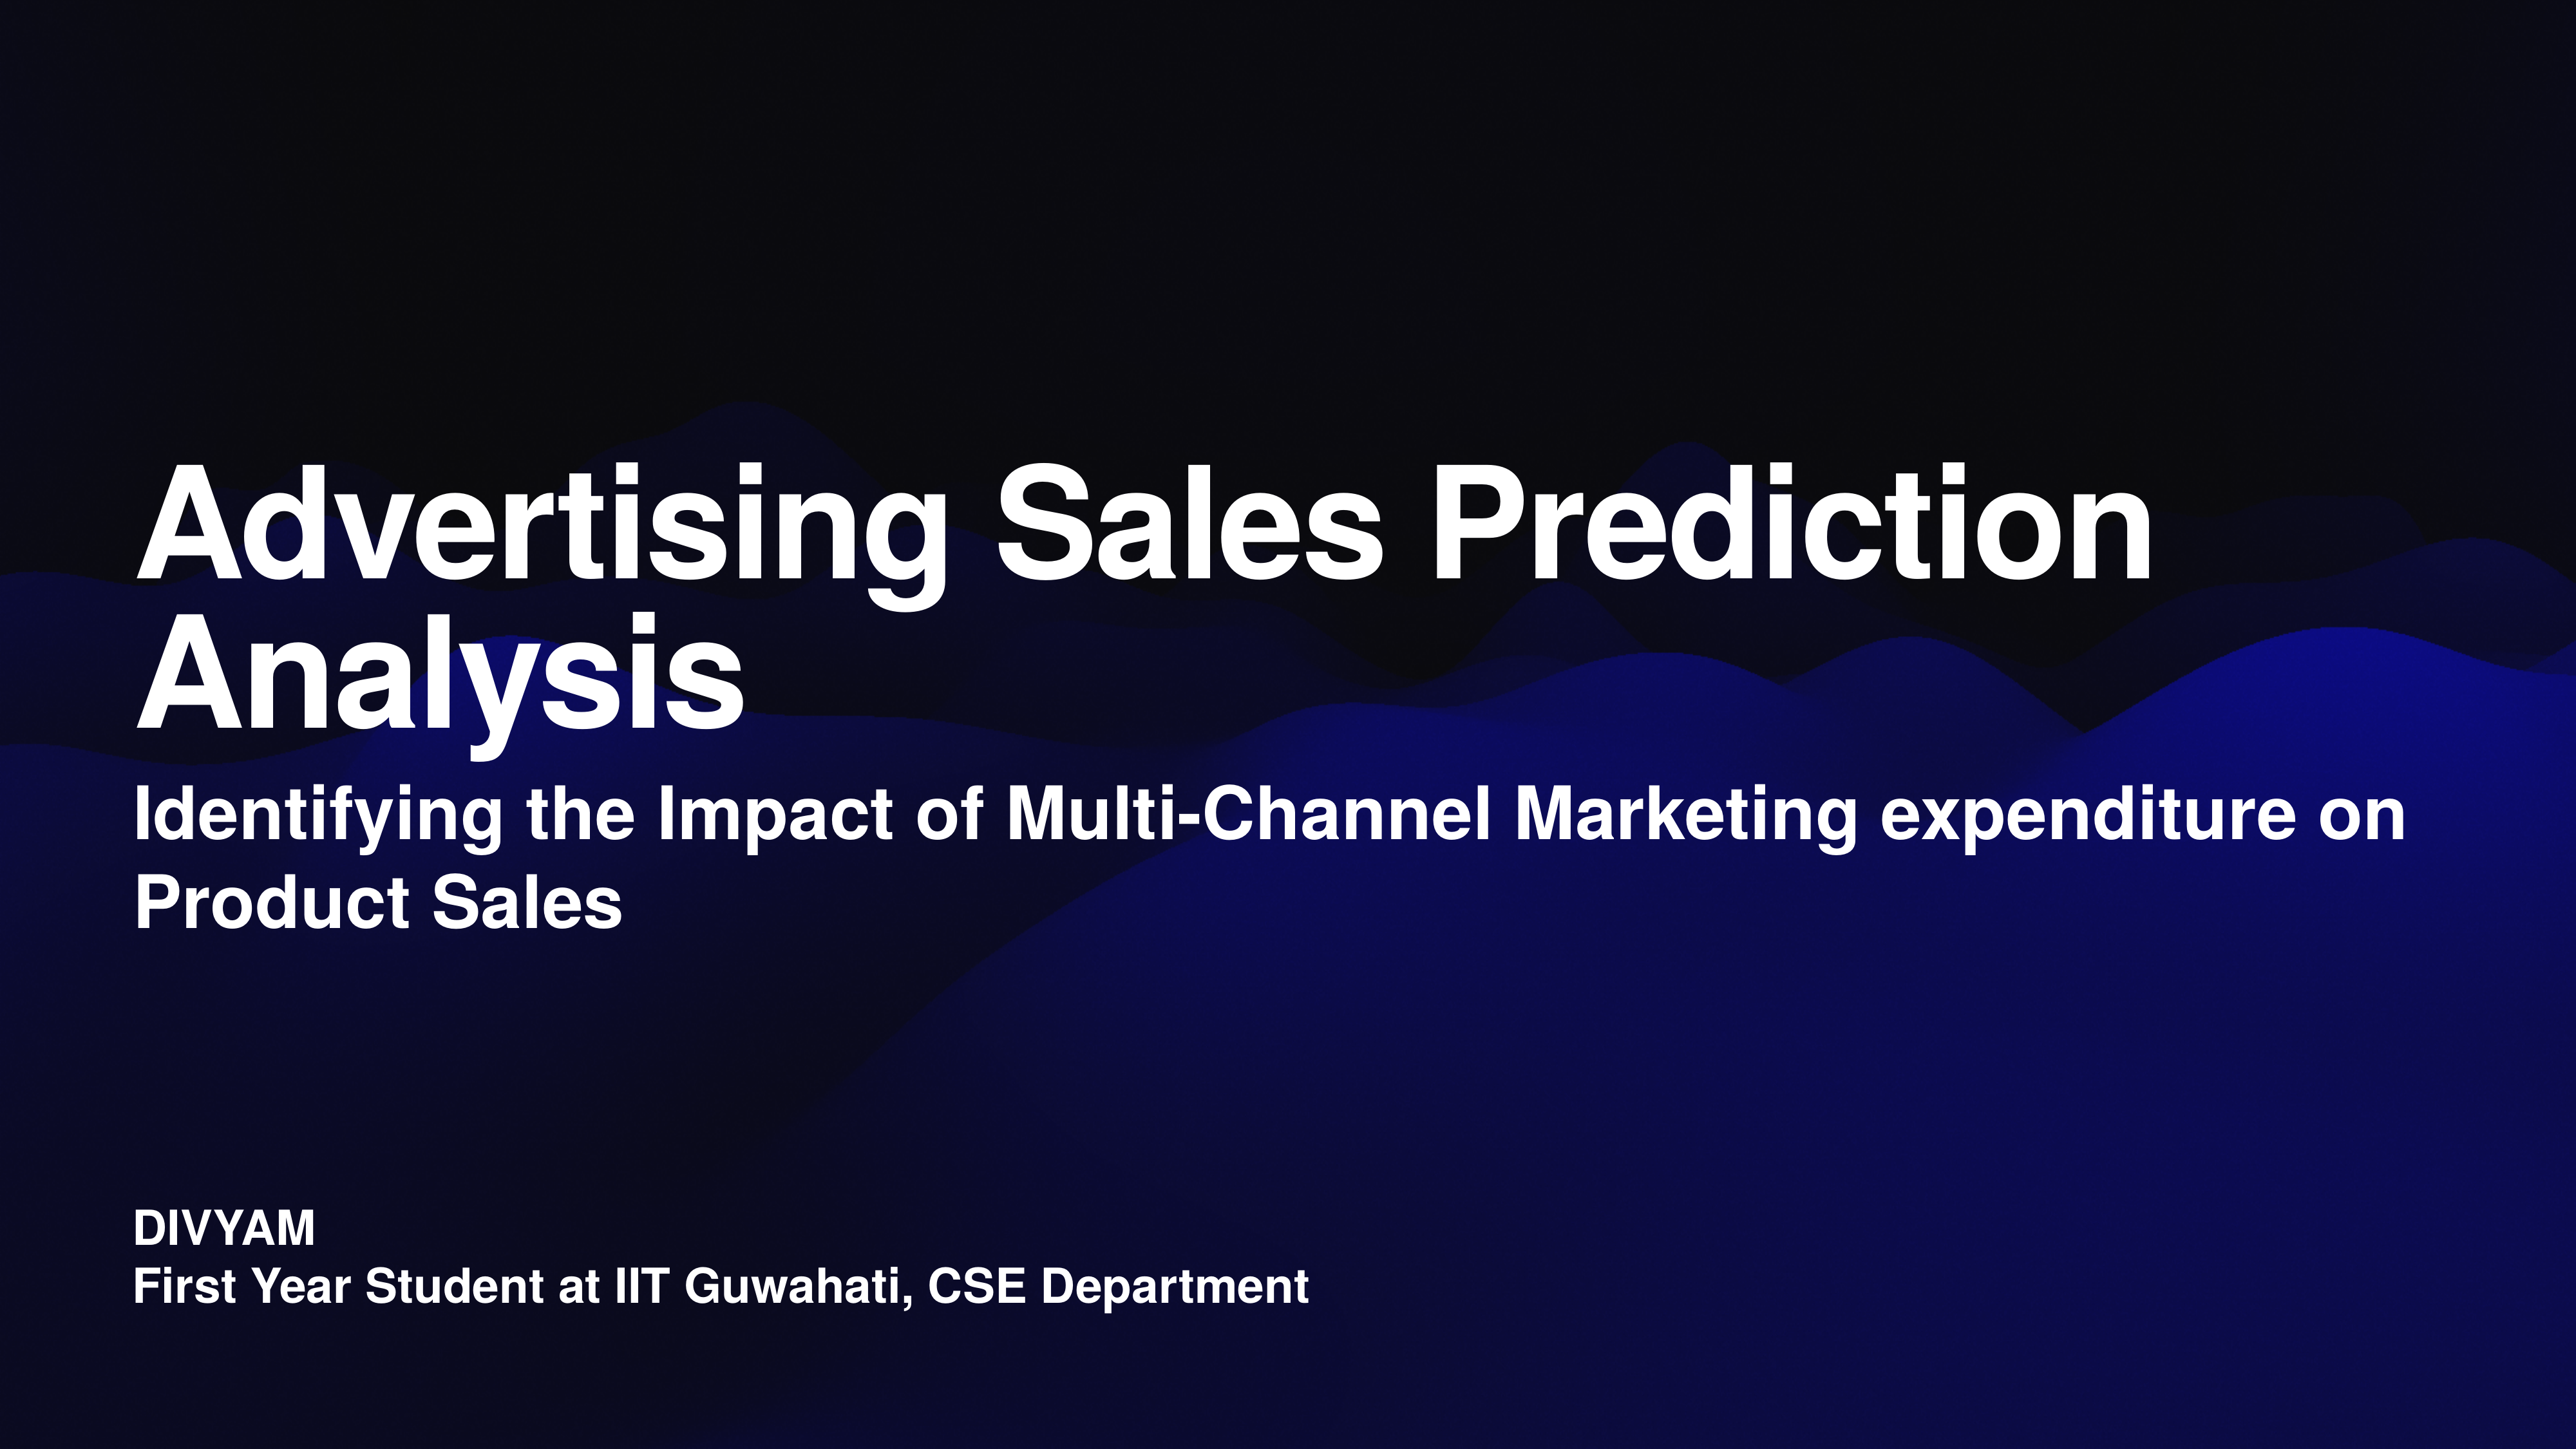

# Advertising Sales Prediction Analysis
Identifying the Impact of Multi-Channel Marketing expenditure on Product Sales
DIVYAM
First Year Student at IIT Guwahati, CSE Department